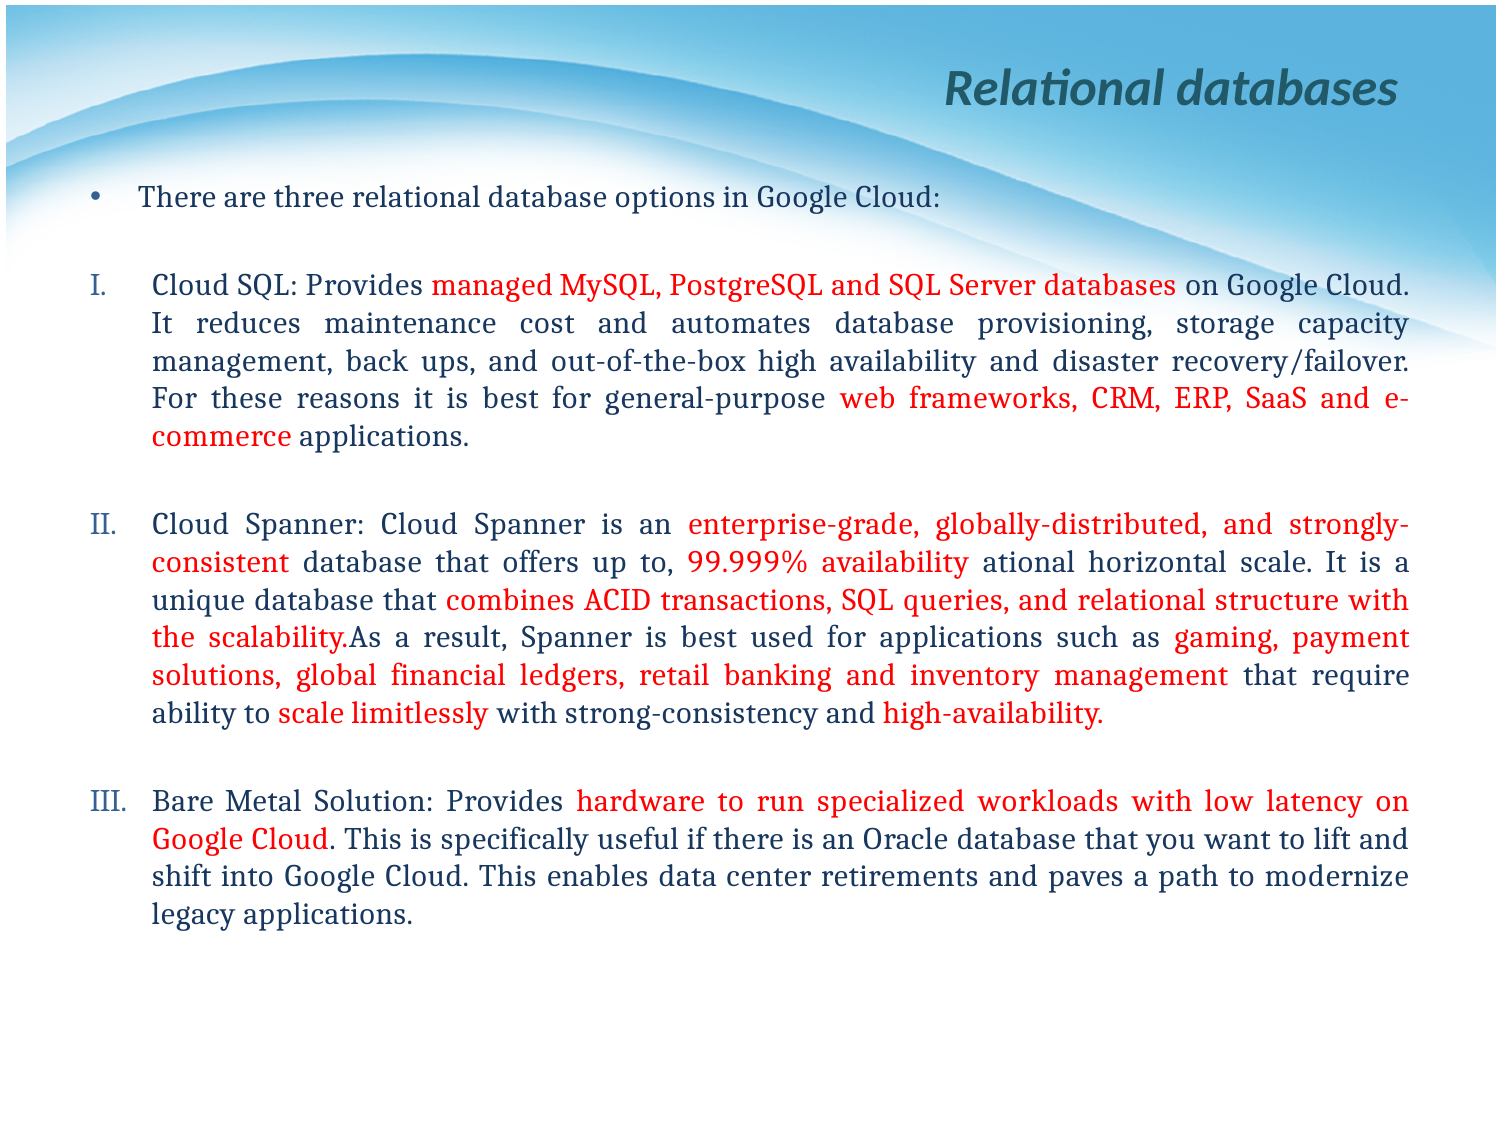

# Relational databases

There are three relational database options in Google Cloud:

Cloud SQL: Provides managed MySQL, PostgreSQL and SQL Server databases on Google Cloud. It reduces maintenance cost and automates database provisioning, storage capacity management, back ups, and out-of-the-box high availability and disaster recovery/failover. For these reasons it is best for general-purpose web frameworks, CRM, ERP, SaaS and e-commerce applications.

Cloud Spanner: Cloud Spanner is an enterprise-grade, globally-distributed, and strongly-consistent database that offers up to, 99.999% availability ational horizontal scale. It is a unique database that combines ACID transactions, SQL queries, and relational structure with the scalability.As a result, Spanner is best used for applications such as gaming, payment solutions, global financial ledgers, retail banking and inventory management that require ability to scale limitlessly with strong-consistency and high-availability.

Bare Metal Solution: Provides hardware to run specialized workloads with low latency on Google Cloud. This is specifically useful if there is an Oracle database that you want to lift and shift into Google Cloud. This enables data center retirements and paves a path to modernize legacy applications.